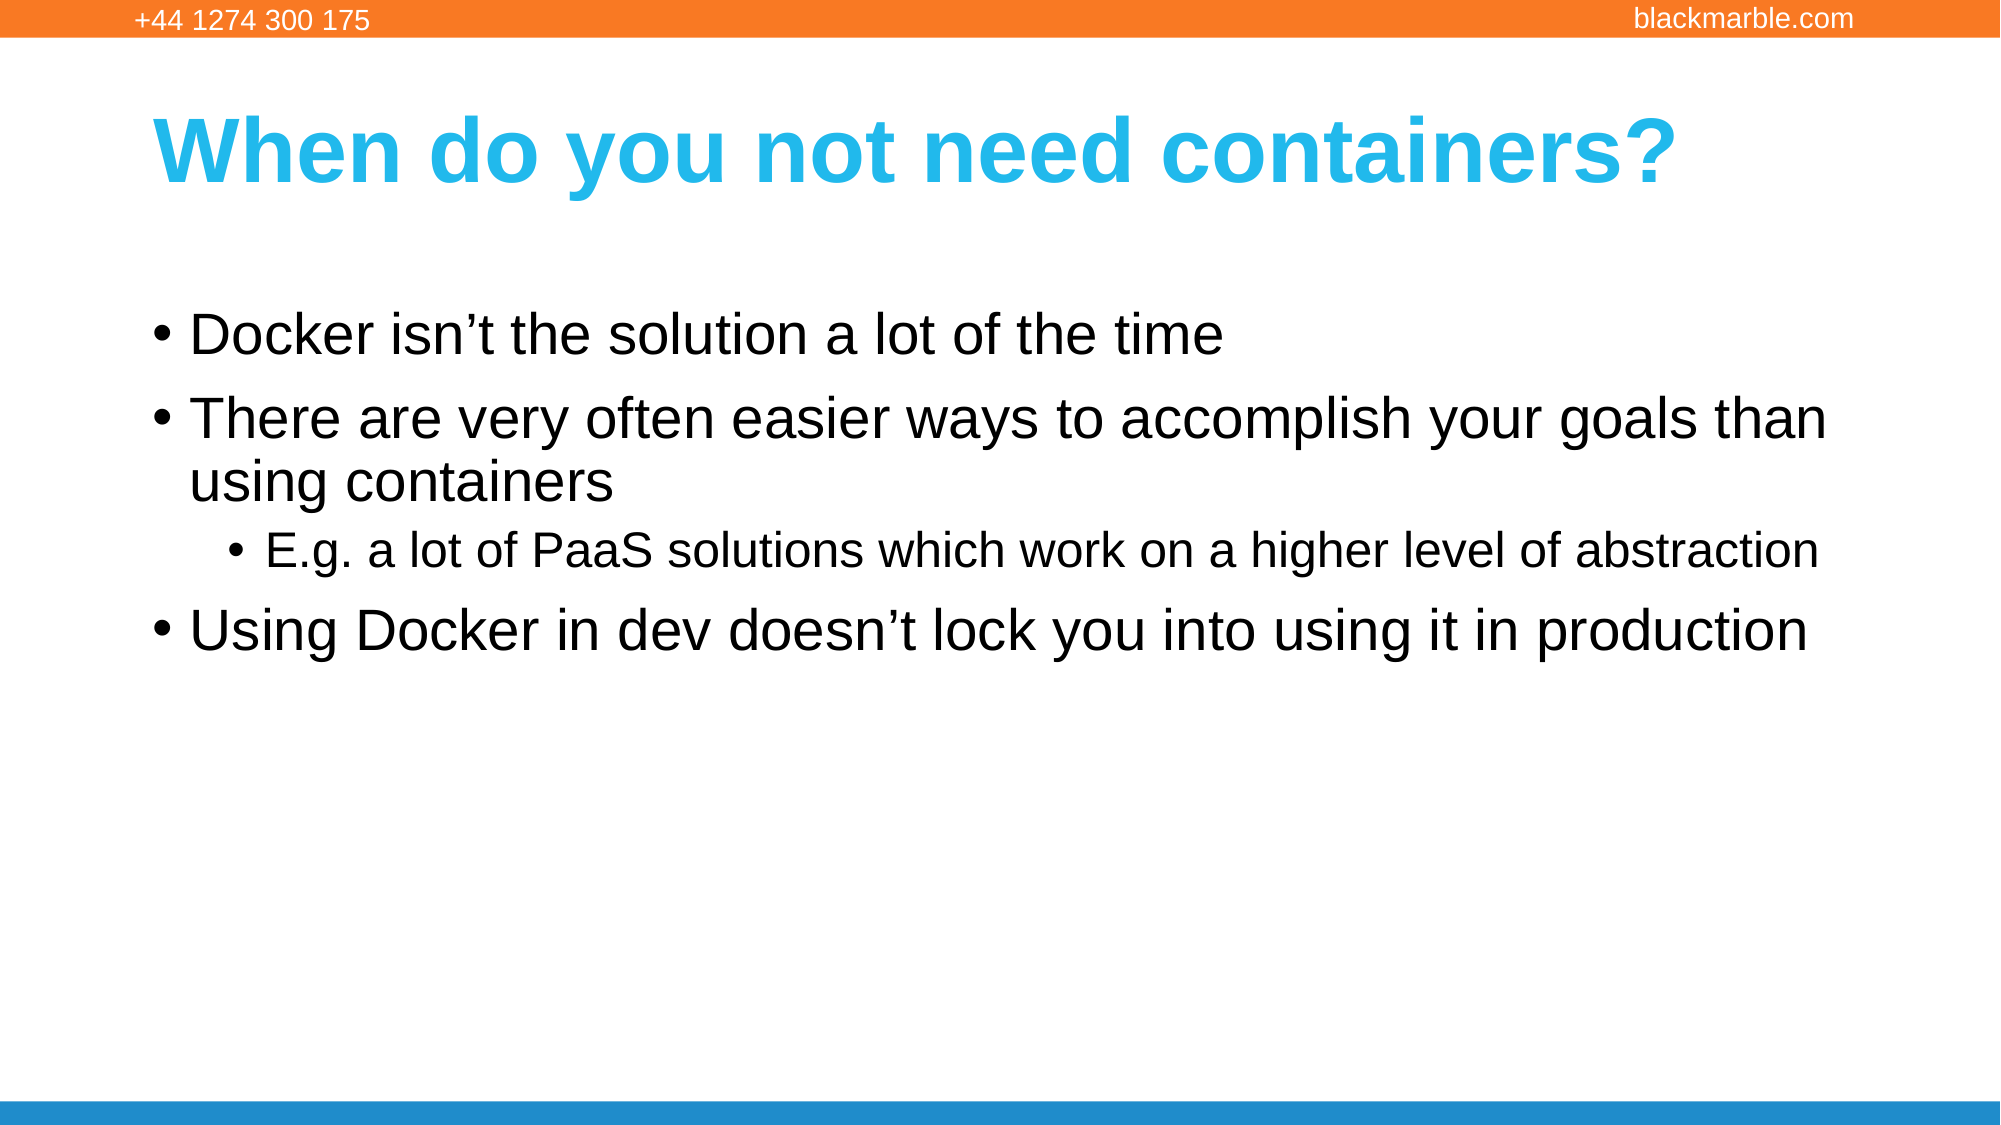

# When do you not need containers?
Docker isn’t the solution a lot of the time
There are very often easier ways to accomplish your goals than using containers
E.g. a lot of PaaS solutions which work on a higher level of abstraction
Using Docker in dev doesn’t lock you into using it in production